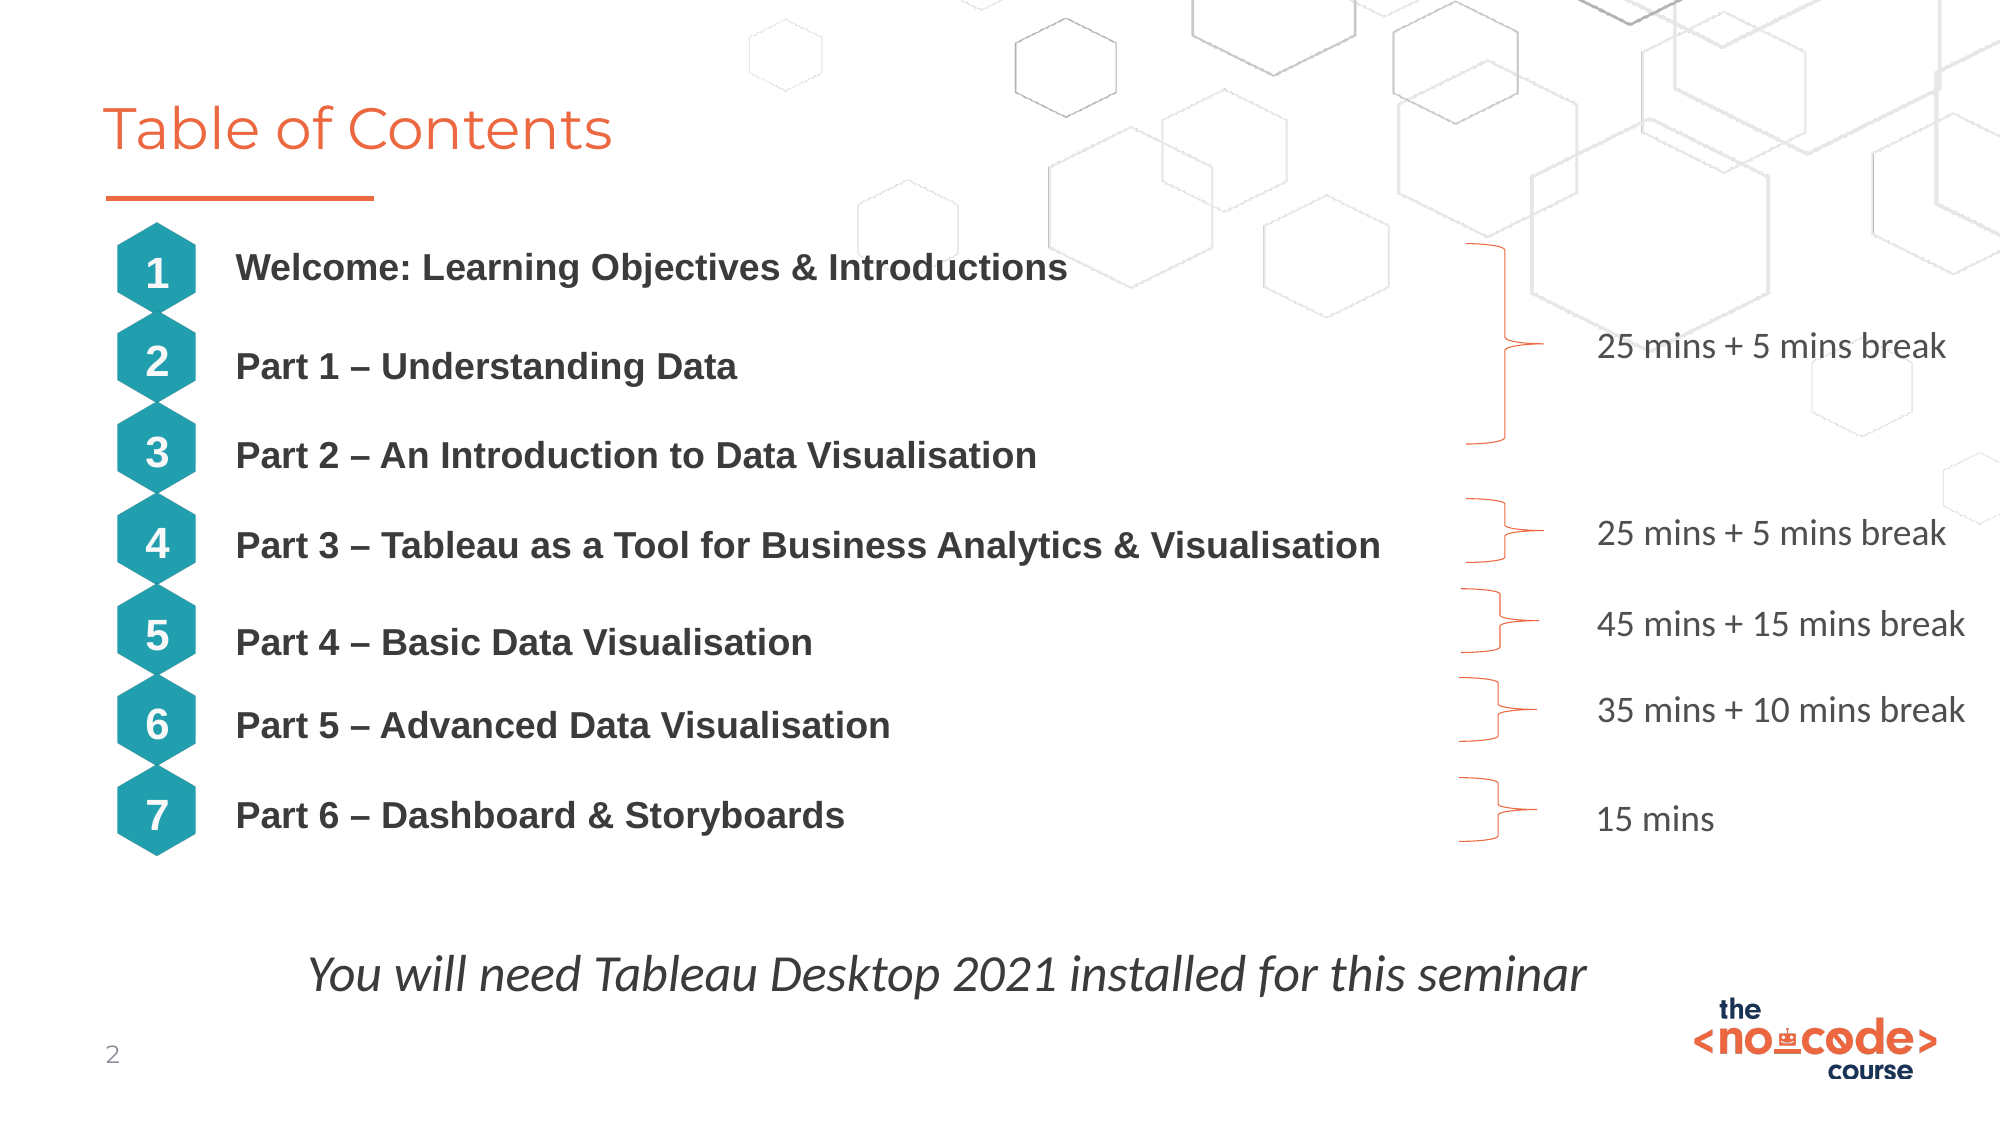

# Table of Contents
1
Welcome: Learning Objectives & Introductions

2
25 mins + 5 mins break
Part 1 – Understanding Data

3
Part 2 – An Introduction to Data Visualisation
4

25 mins + 5 mins break
Part 3 – Tableau as a Tool for Business Analytics & Visualisation
5

45 mins + 15 mins break
Part 4 – Basic Data Visualisation
6

35 mins + 10 mins break
Part 5 – Advanced Data Visualisation
7

Part 6 – Dashboard & Storyboards
15 mins
You will need Tableau Desktop 2021 installed for this seminar
2